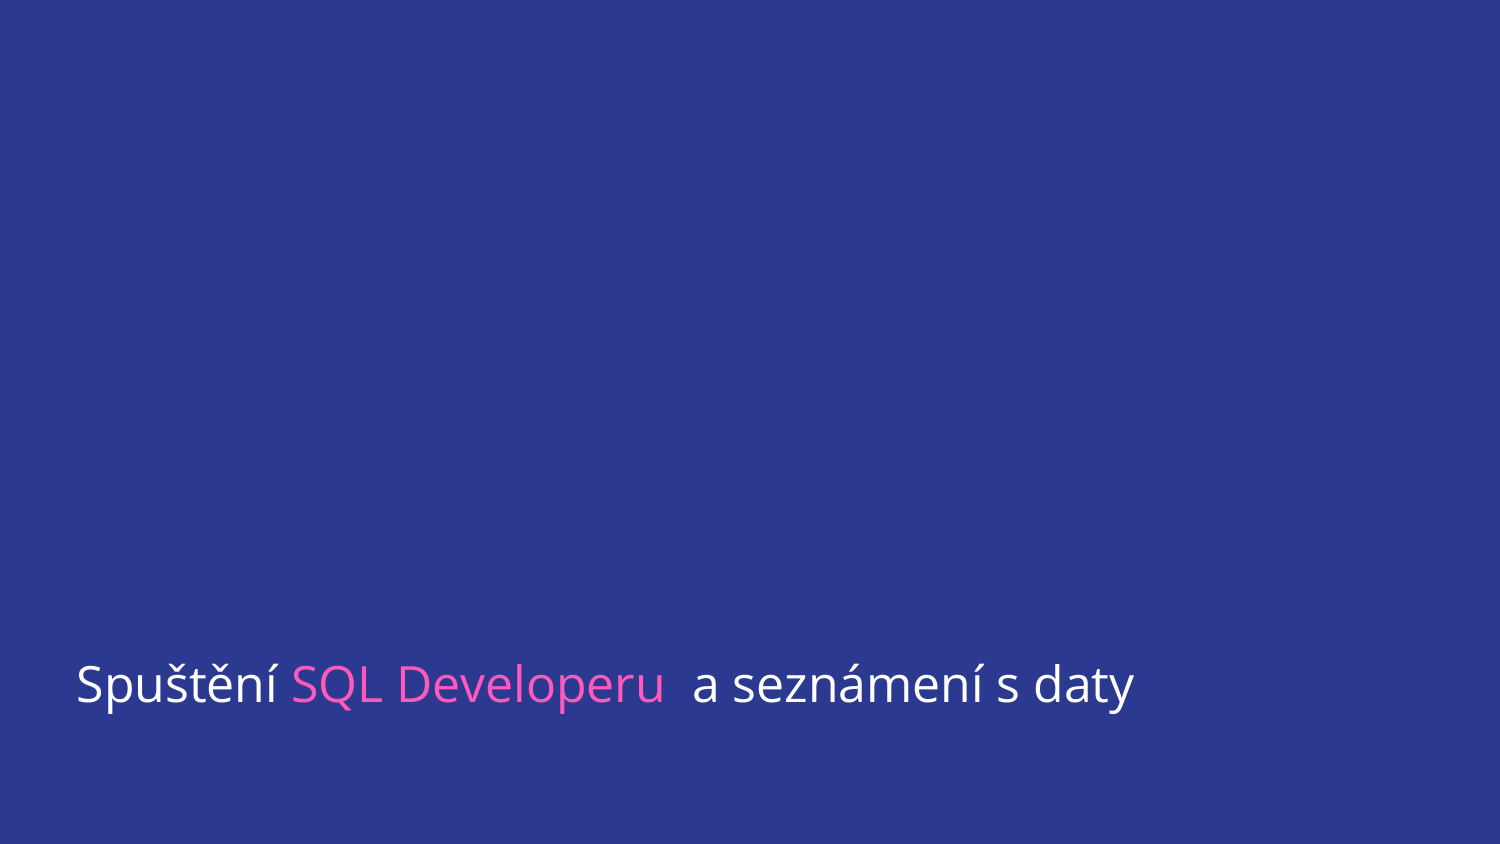

# Spuštění SQL Developeru  a seznámení s daty